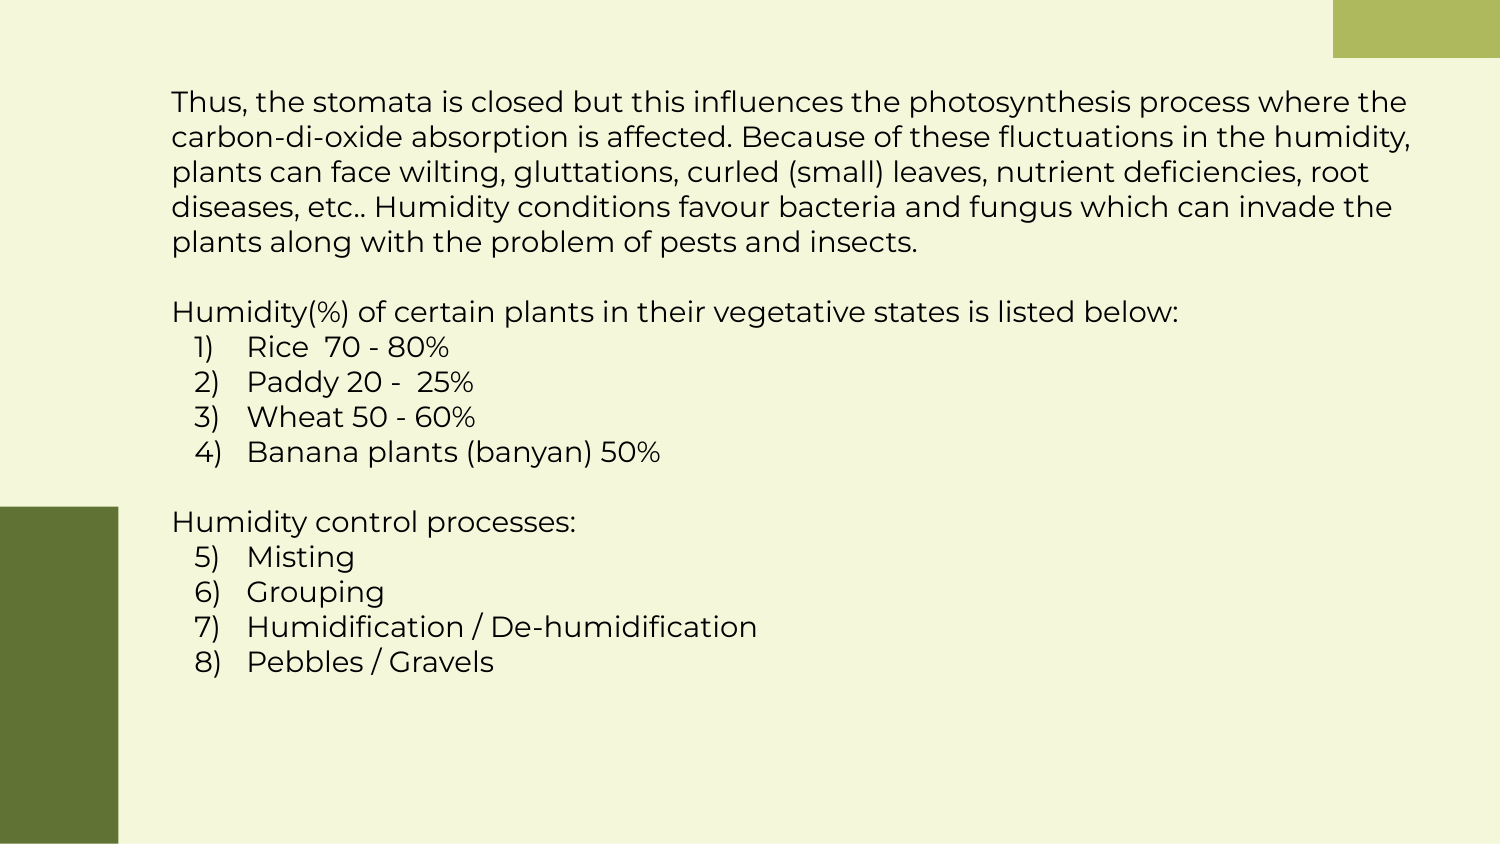

Thus, the stomata is closed but this influences the photosynthesis process where the carbon-di-oxide absorption is affected. Because of these fluctuations in the humidity, plants can face wilting, gluttations, curled (small) leaves, nutrient deficiencies, root diseases, etc.. Humidity conditions favour bacteria and fungus which can invade the plants along with the problem of pests and insects.

Humidity(%) of certain plants in their vegetative states is listed below:
Rice  70 - 80%
Paddy 20 -  25%
Wheat 50 - 60%
Banana plants (banyan) 50%

Humidity control processes:
Misting
Grouping
Humidification / De-humidification
Pebbles / Gravels